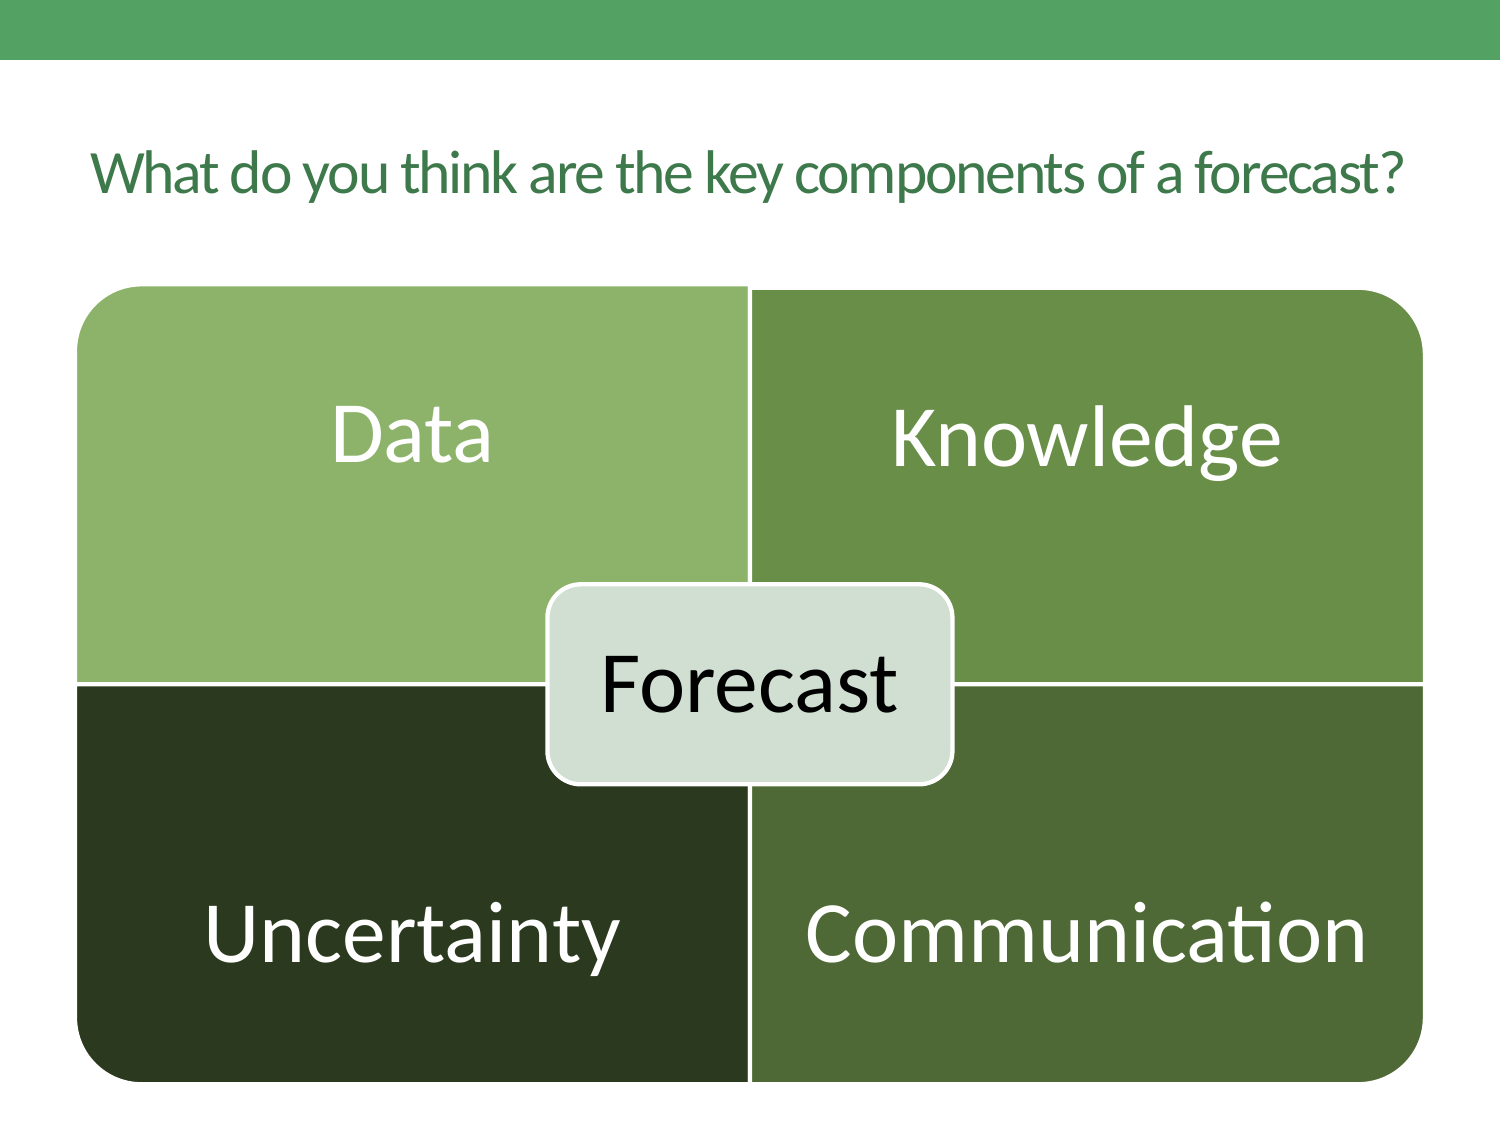

# What do you think are the key components of a forecast?
Data
Knowledge
Forecast
Uncertainty
Communication